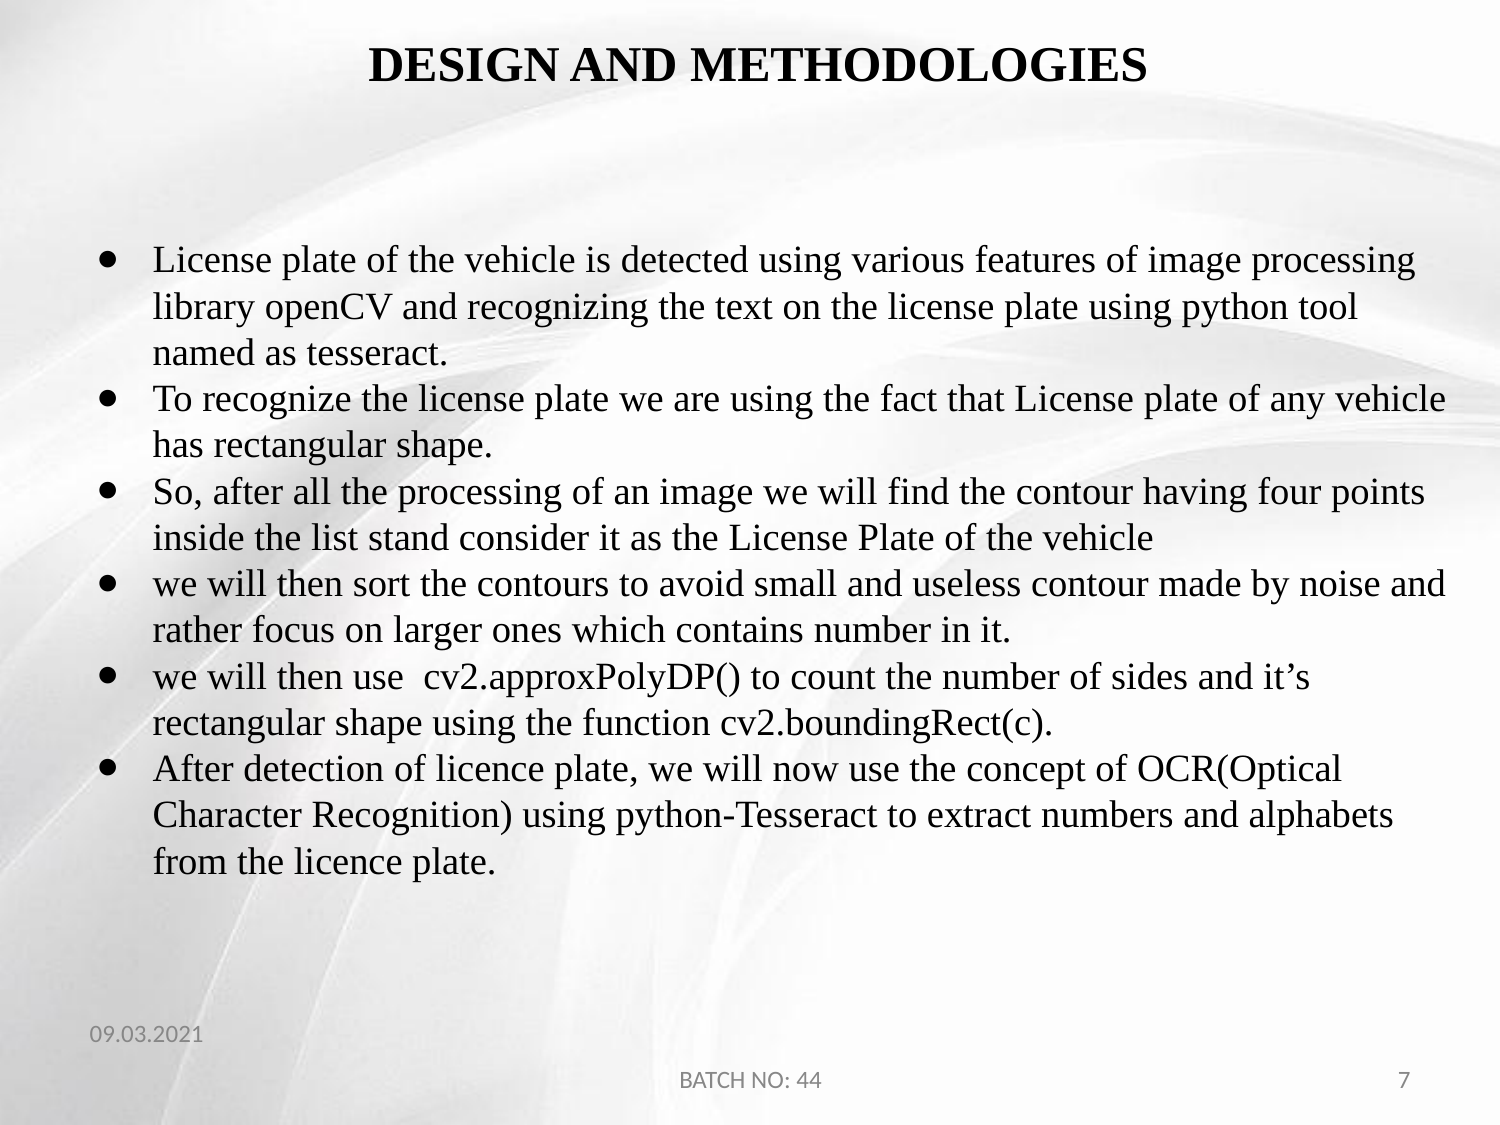

# DESIGN AND METHODOLOGIES
License plate of the vehicle is detected using various features of image processing library openCV and recognizing the text on the license plate using python tool named as tesseract.
To recognize the license plate we are using the fact that License plate of any vehicle has rectangular shape.
So, after all the processing of an image we will find the contour having four points inside the list stand consider it as the License Plate of the vehicle
we will then sort the contours to avoid small and useless contour made by noise and rather focus on larger ones which contains number in it.
we will then use  cv2.approxPolyDP() to count the number of sides and it’s rectangular shape using the function cv2.boundingRect(c).
After detection of licence plate, we will now use the concept of OCR(Optical Character Recognition) using python-Tesseract to extract numbers and alphabets from the licence plate.
09.03.2021
BATCH NO: 44
7